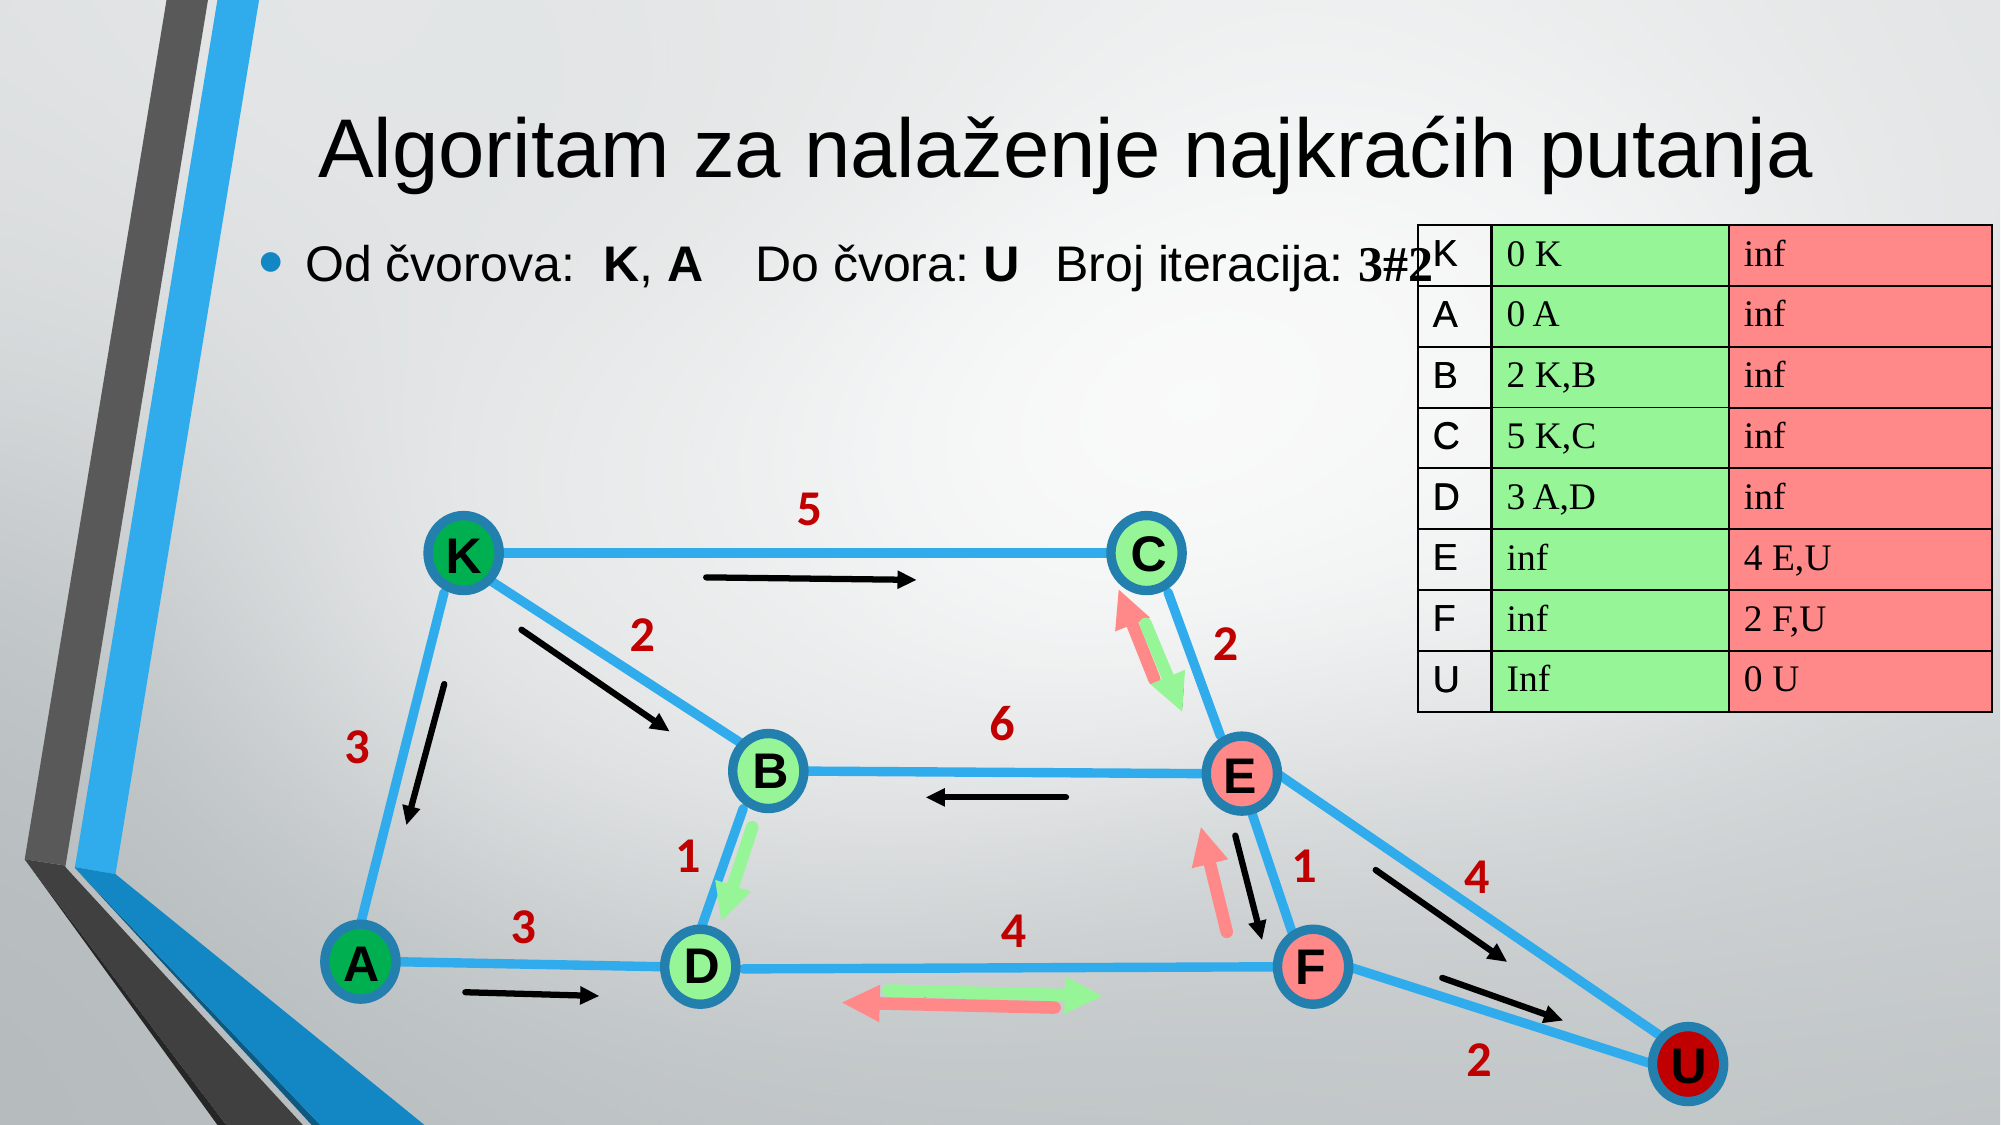

# Algoritam za nalaženje najkraćih putanja
Od čvorova:  K, A 	Do čvora: U	Broj iteracija: 3#2
| K | 0 K | inf |
| --- | --- | --- |
| A | 0 A | inf |
| B | 2 K,B | inf |
| C | 5 K,C | inf |
| D | 3 A,D | inf |
| E | inf | 4 E,U |
| F | inf | 2 F,U |
| U | Inf | 0 U |
| K |  |  |
| --- | --- | --- |
| A |  |  |
| B |  |  |
| C |  |  |
| D |  |  |
| E |  |  |
| F |  |  |
| U |  |  |
5
C

K
2
2
6
3
B

E

1
1
4
3
4

A
D
F

2

U